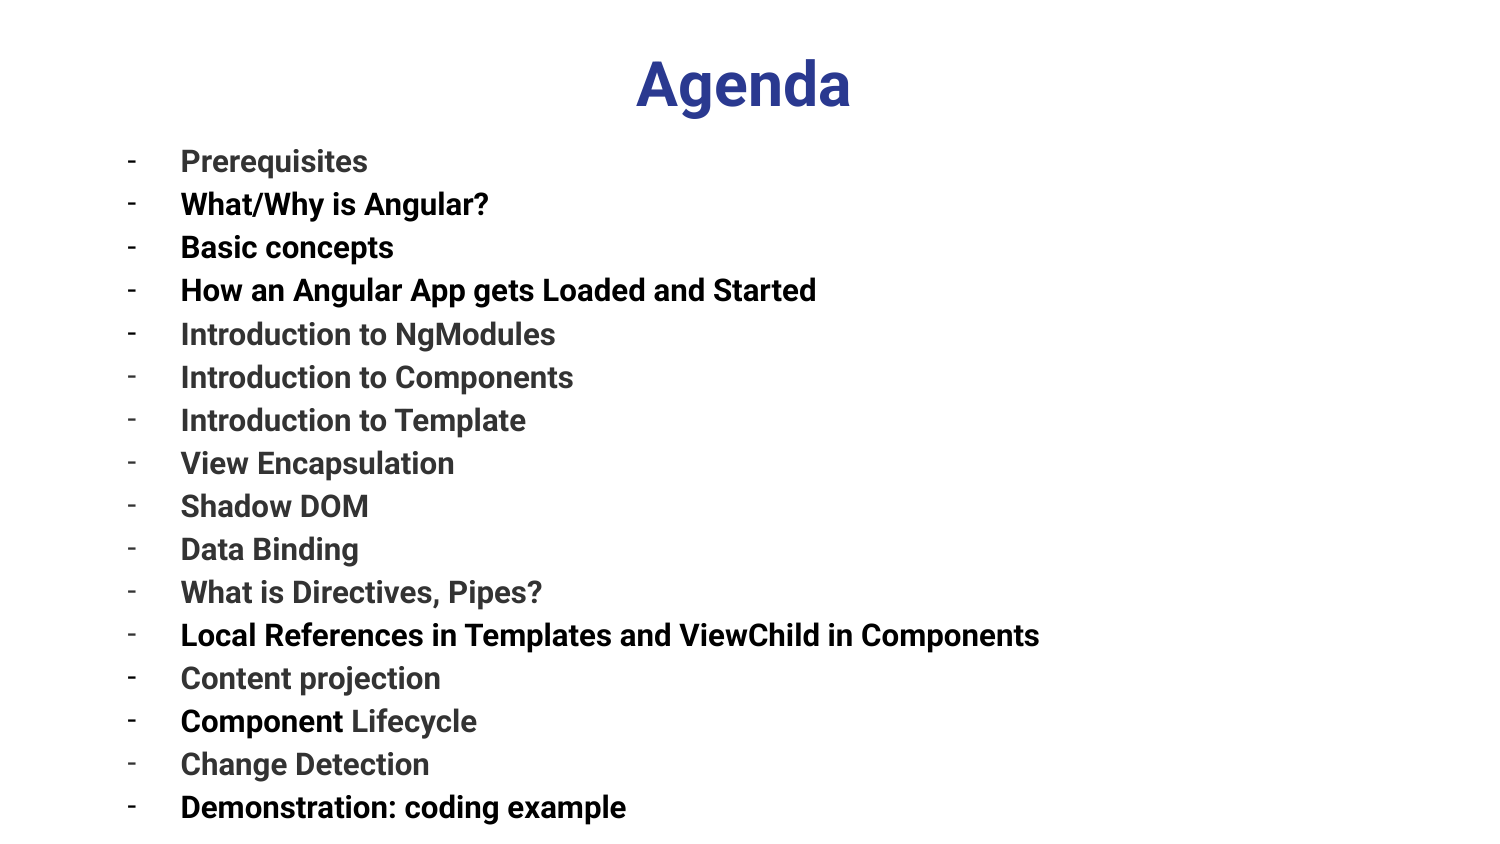

Agenda
Prerequisites
What/Why is Angular?
Basic concepts
How an Angular App gets Loaded and Started
Introduction to NgModules
Introduction to Components
Introduction to Template
View Encapsulation
Shadow DOM
Data Binding
What is Directives, Pipes?
Local References in Templates and ViewChild in Components
Content projection
Component Lifecycle
Change Detection
Demonstration: coding example